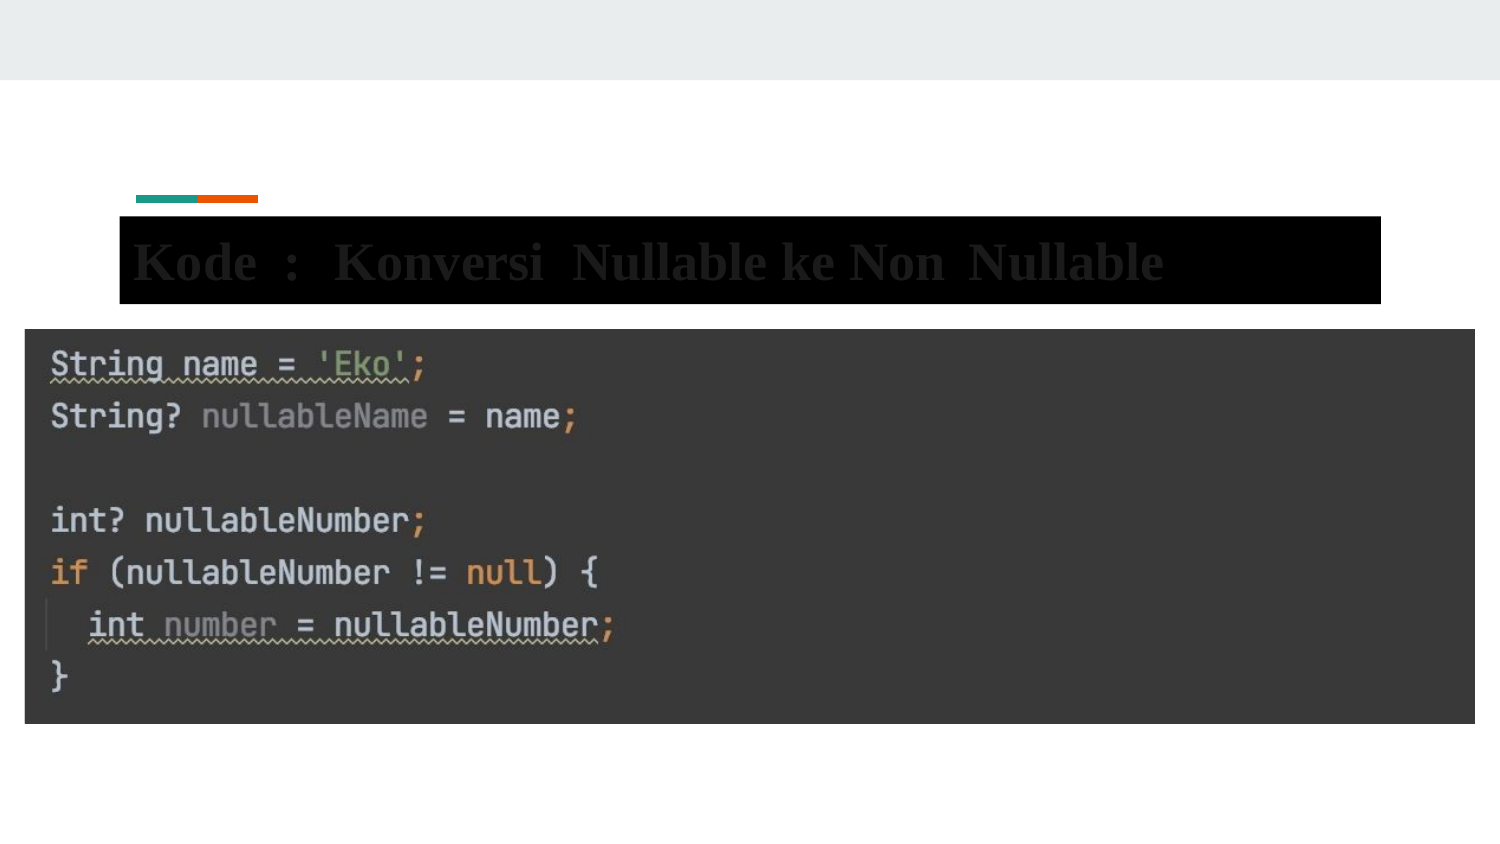

Kode :  Konversi  Nullable ke Non Nullable